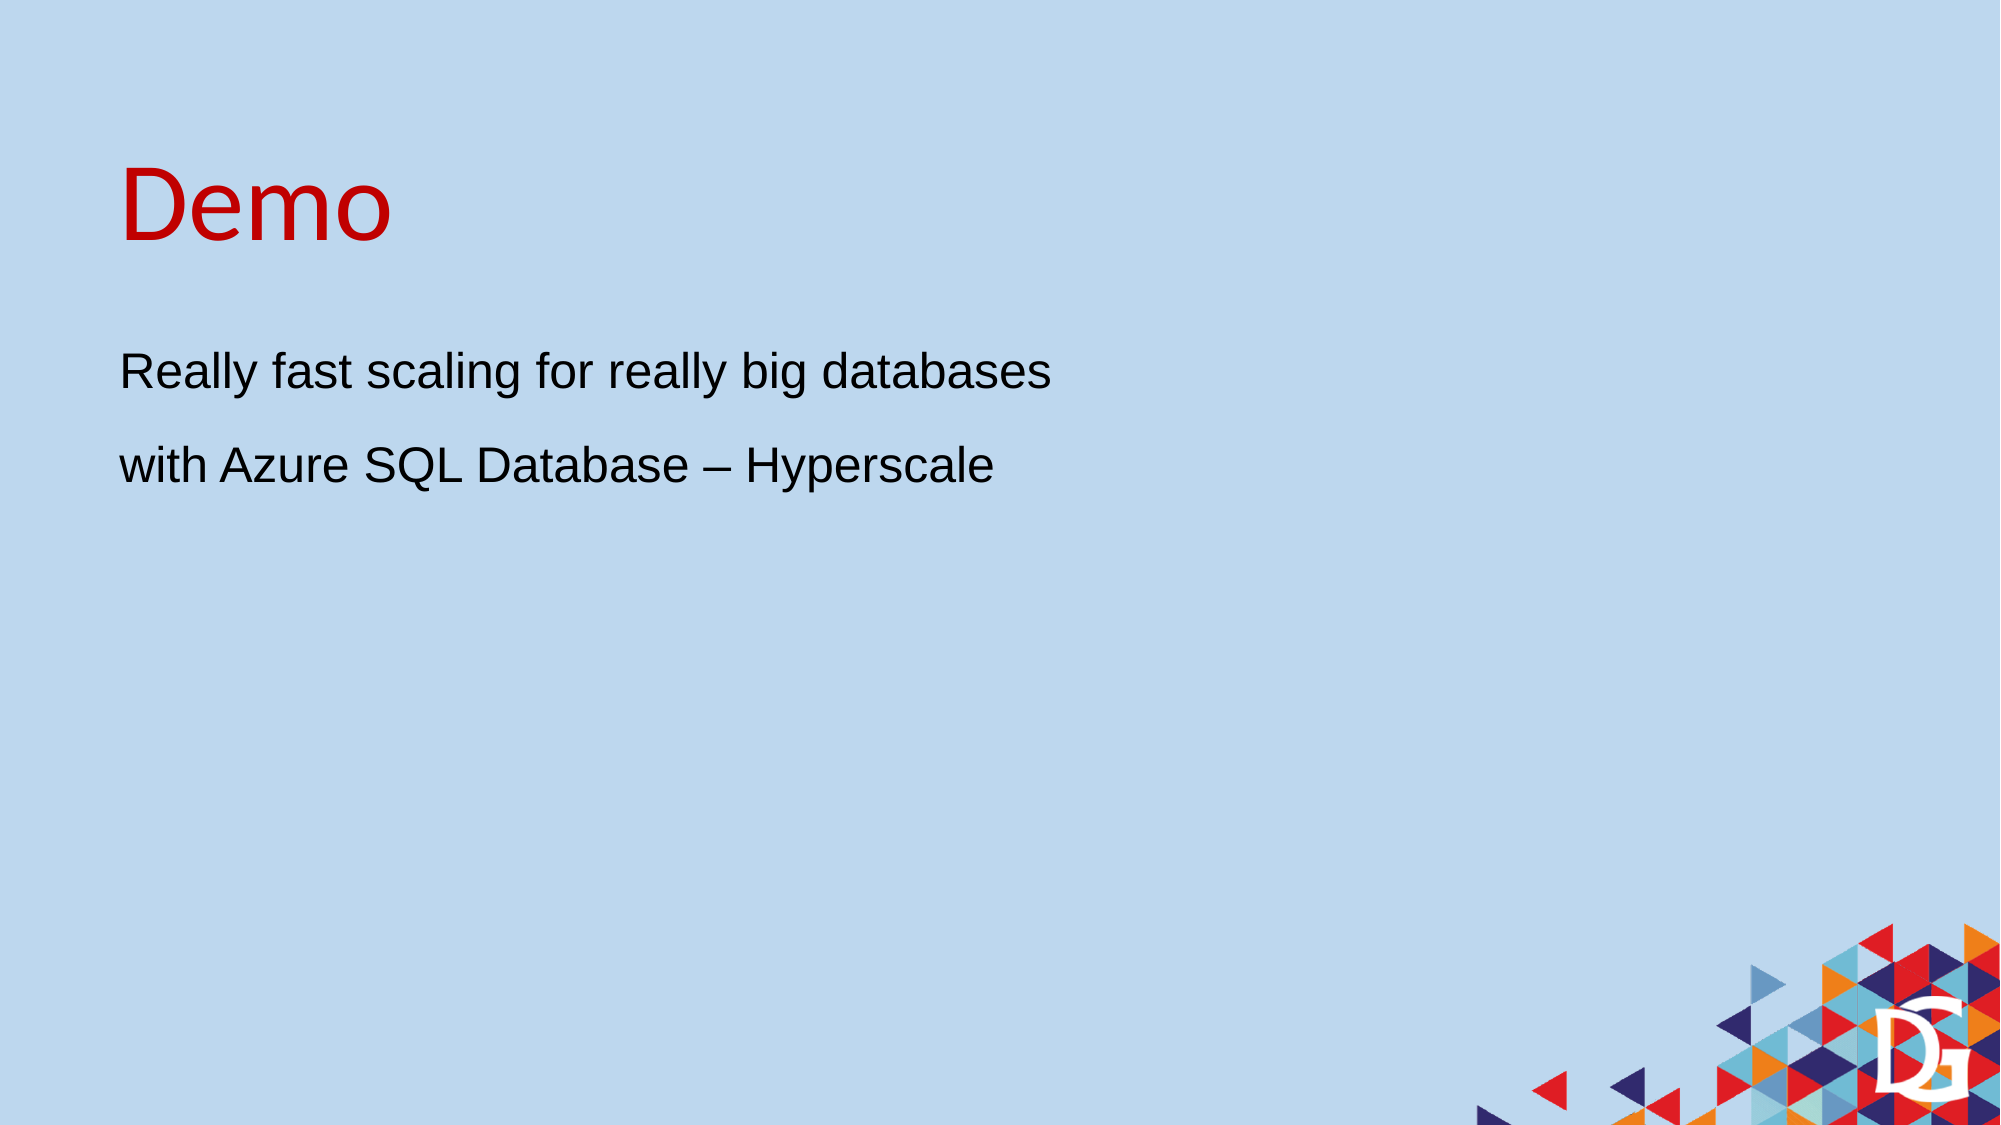

# Demo
Really fast scaling for really big databases
with Azure SQL Database – Hyperscale